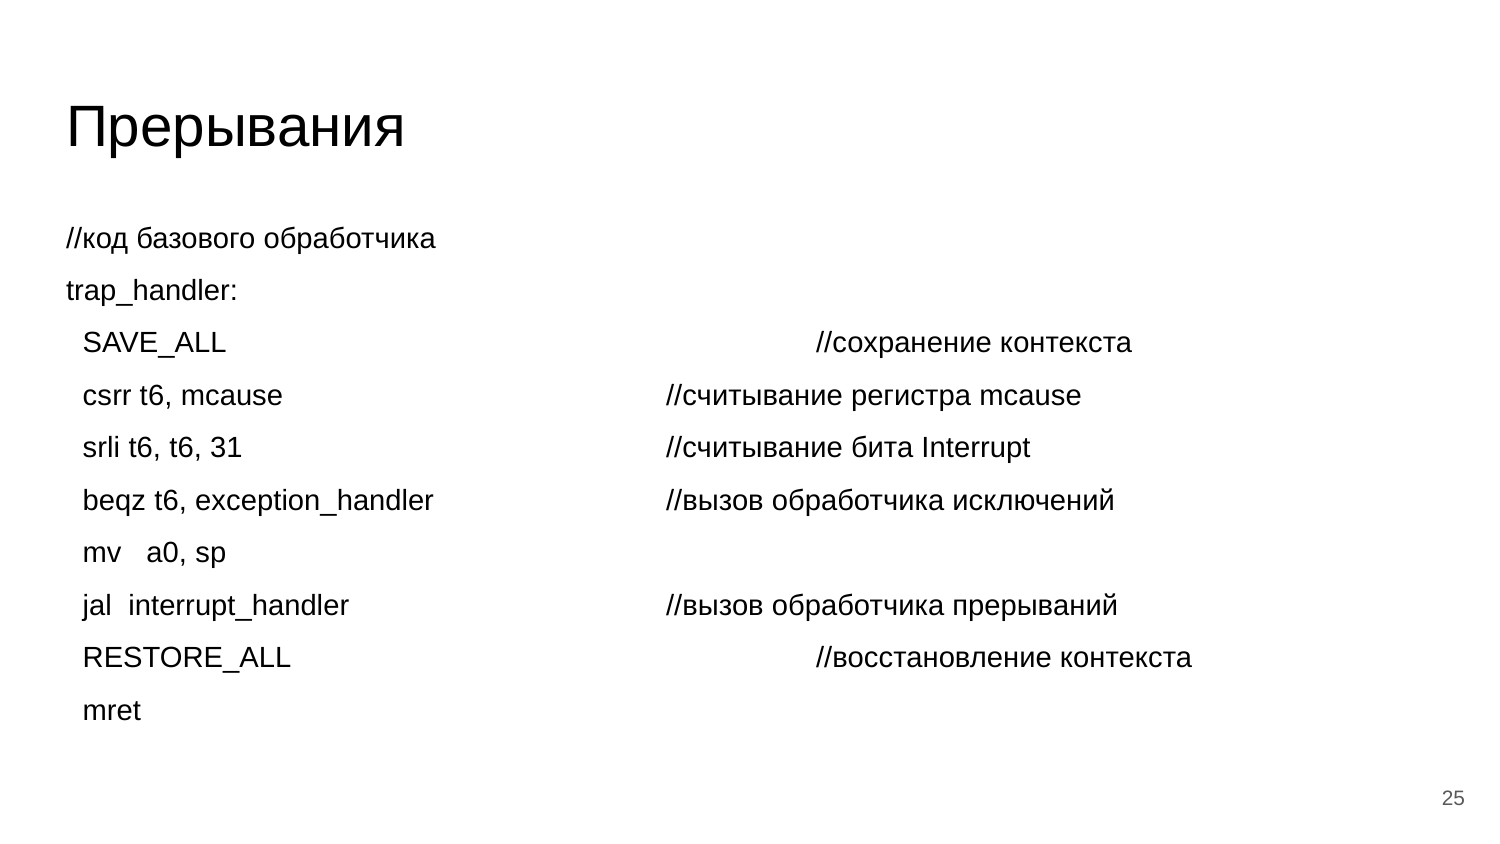

# Прерывания
//код базового обработчика
trap_handler:
  SAVE_ALL   				//сохранение контекста
  csrr t6, mcause  			//считывание регистра mcause
  srli t6, t6, 31  			//считывание бита Interrupt
  beqz t6, exception_handler 		//вызов обработчика исключений
  mv   a0, sp
  jal  interrupt_handler 			//вызов обработчика прерываний
  RESTORE_ALL				//восстановление контекста
  mret

25